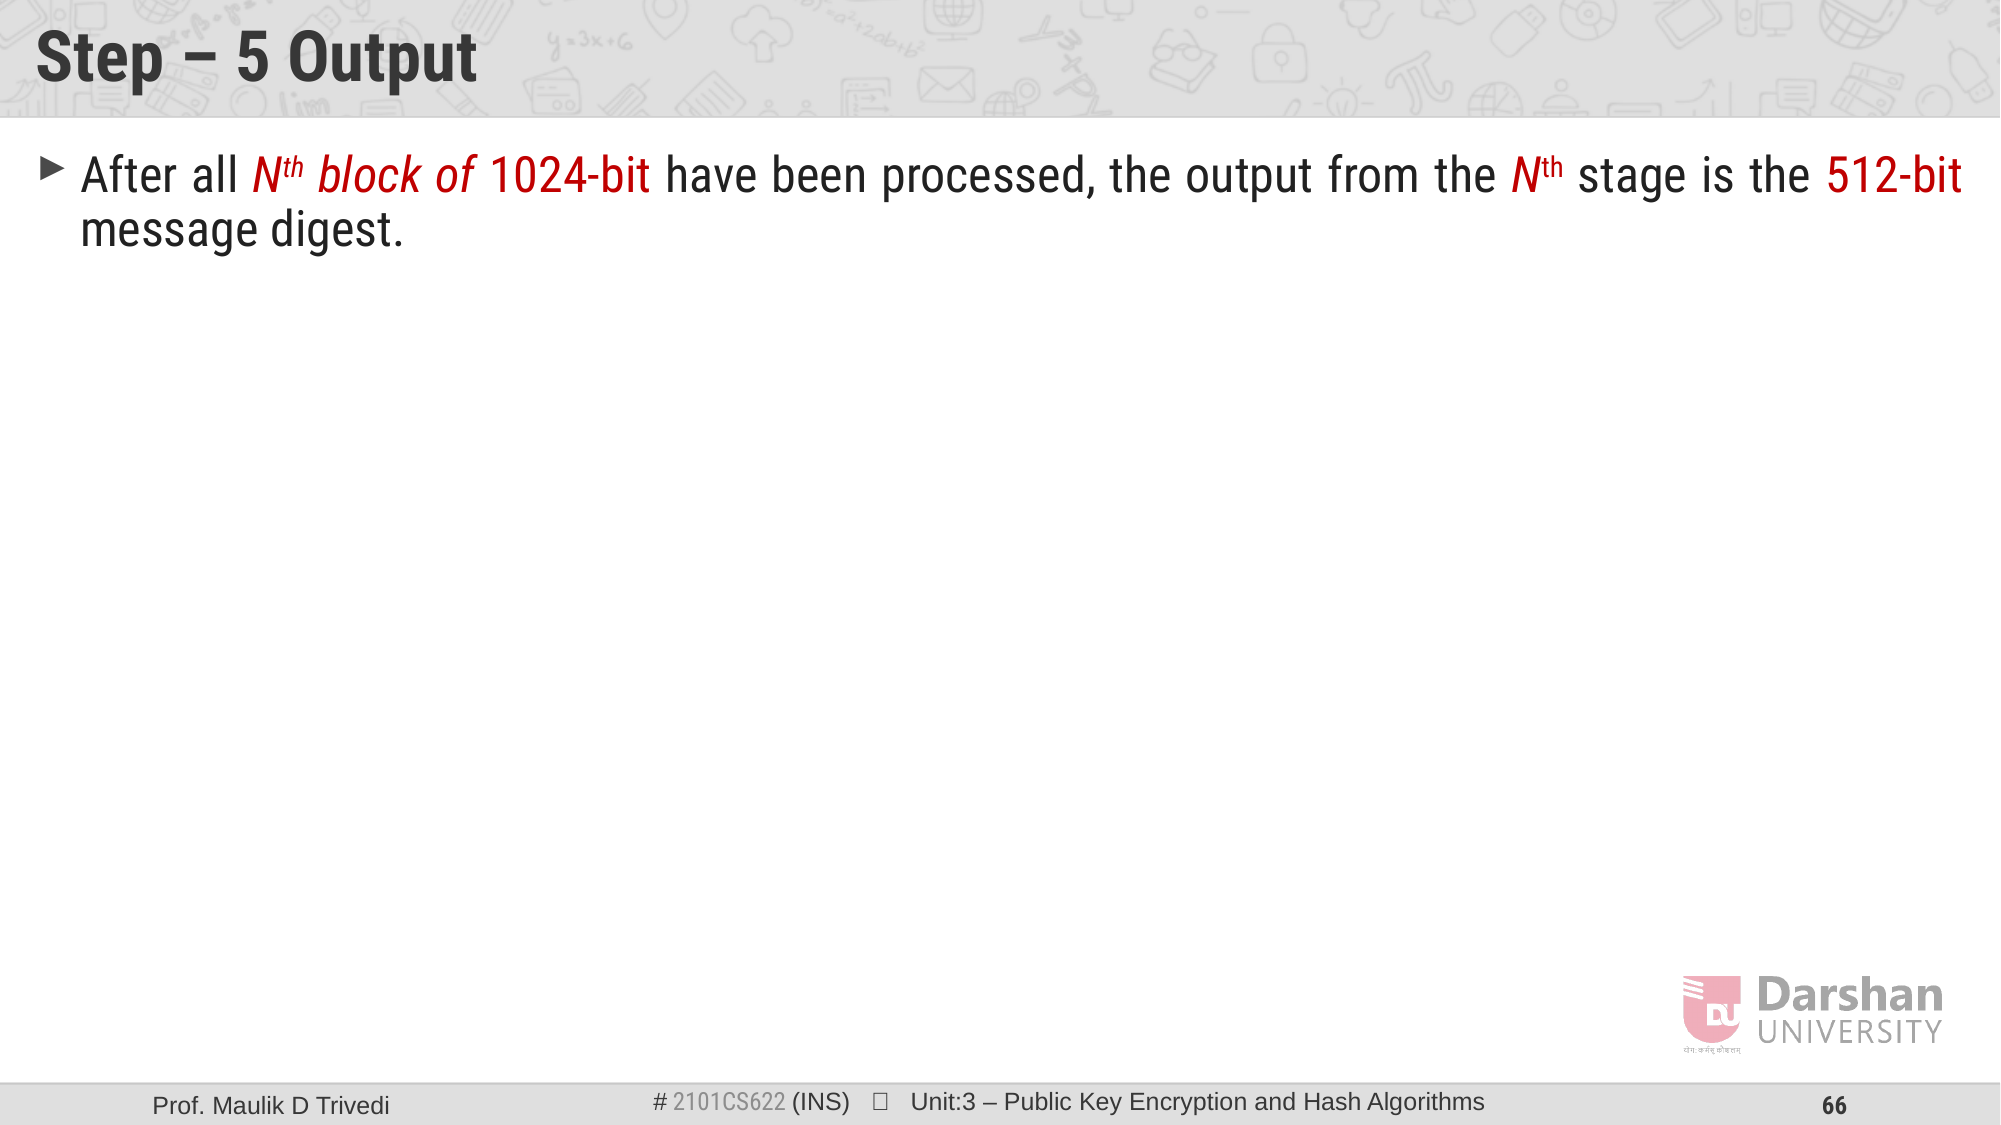

# Step – 5 Output
After all Nth block of 1024-bit have been processed, the output from the Nth stage is the 512-bit message digest.